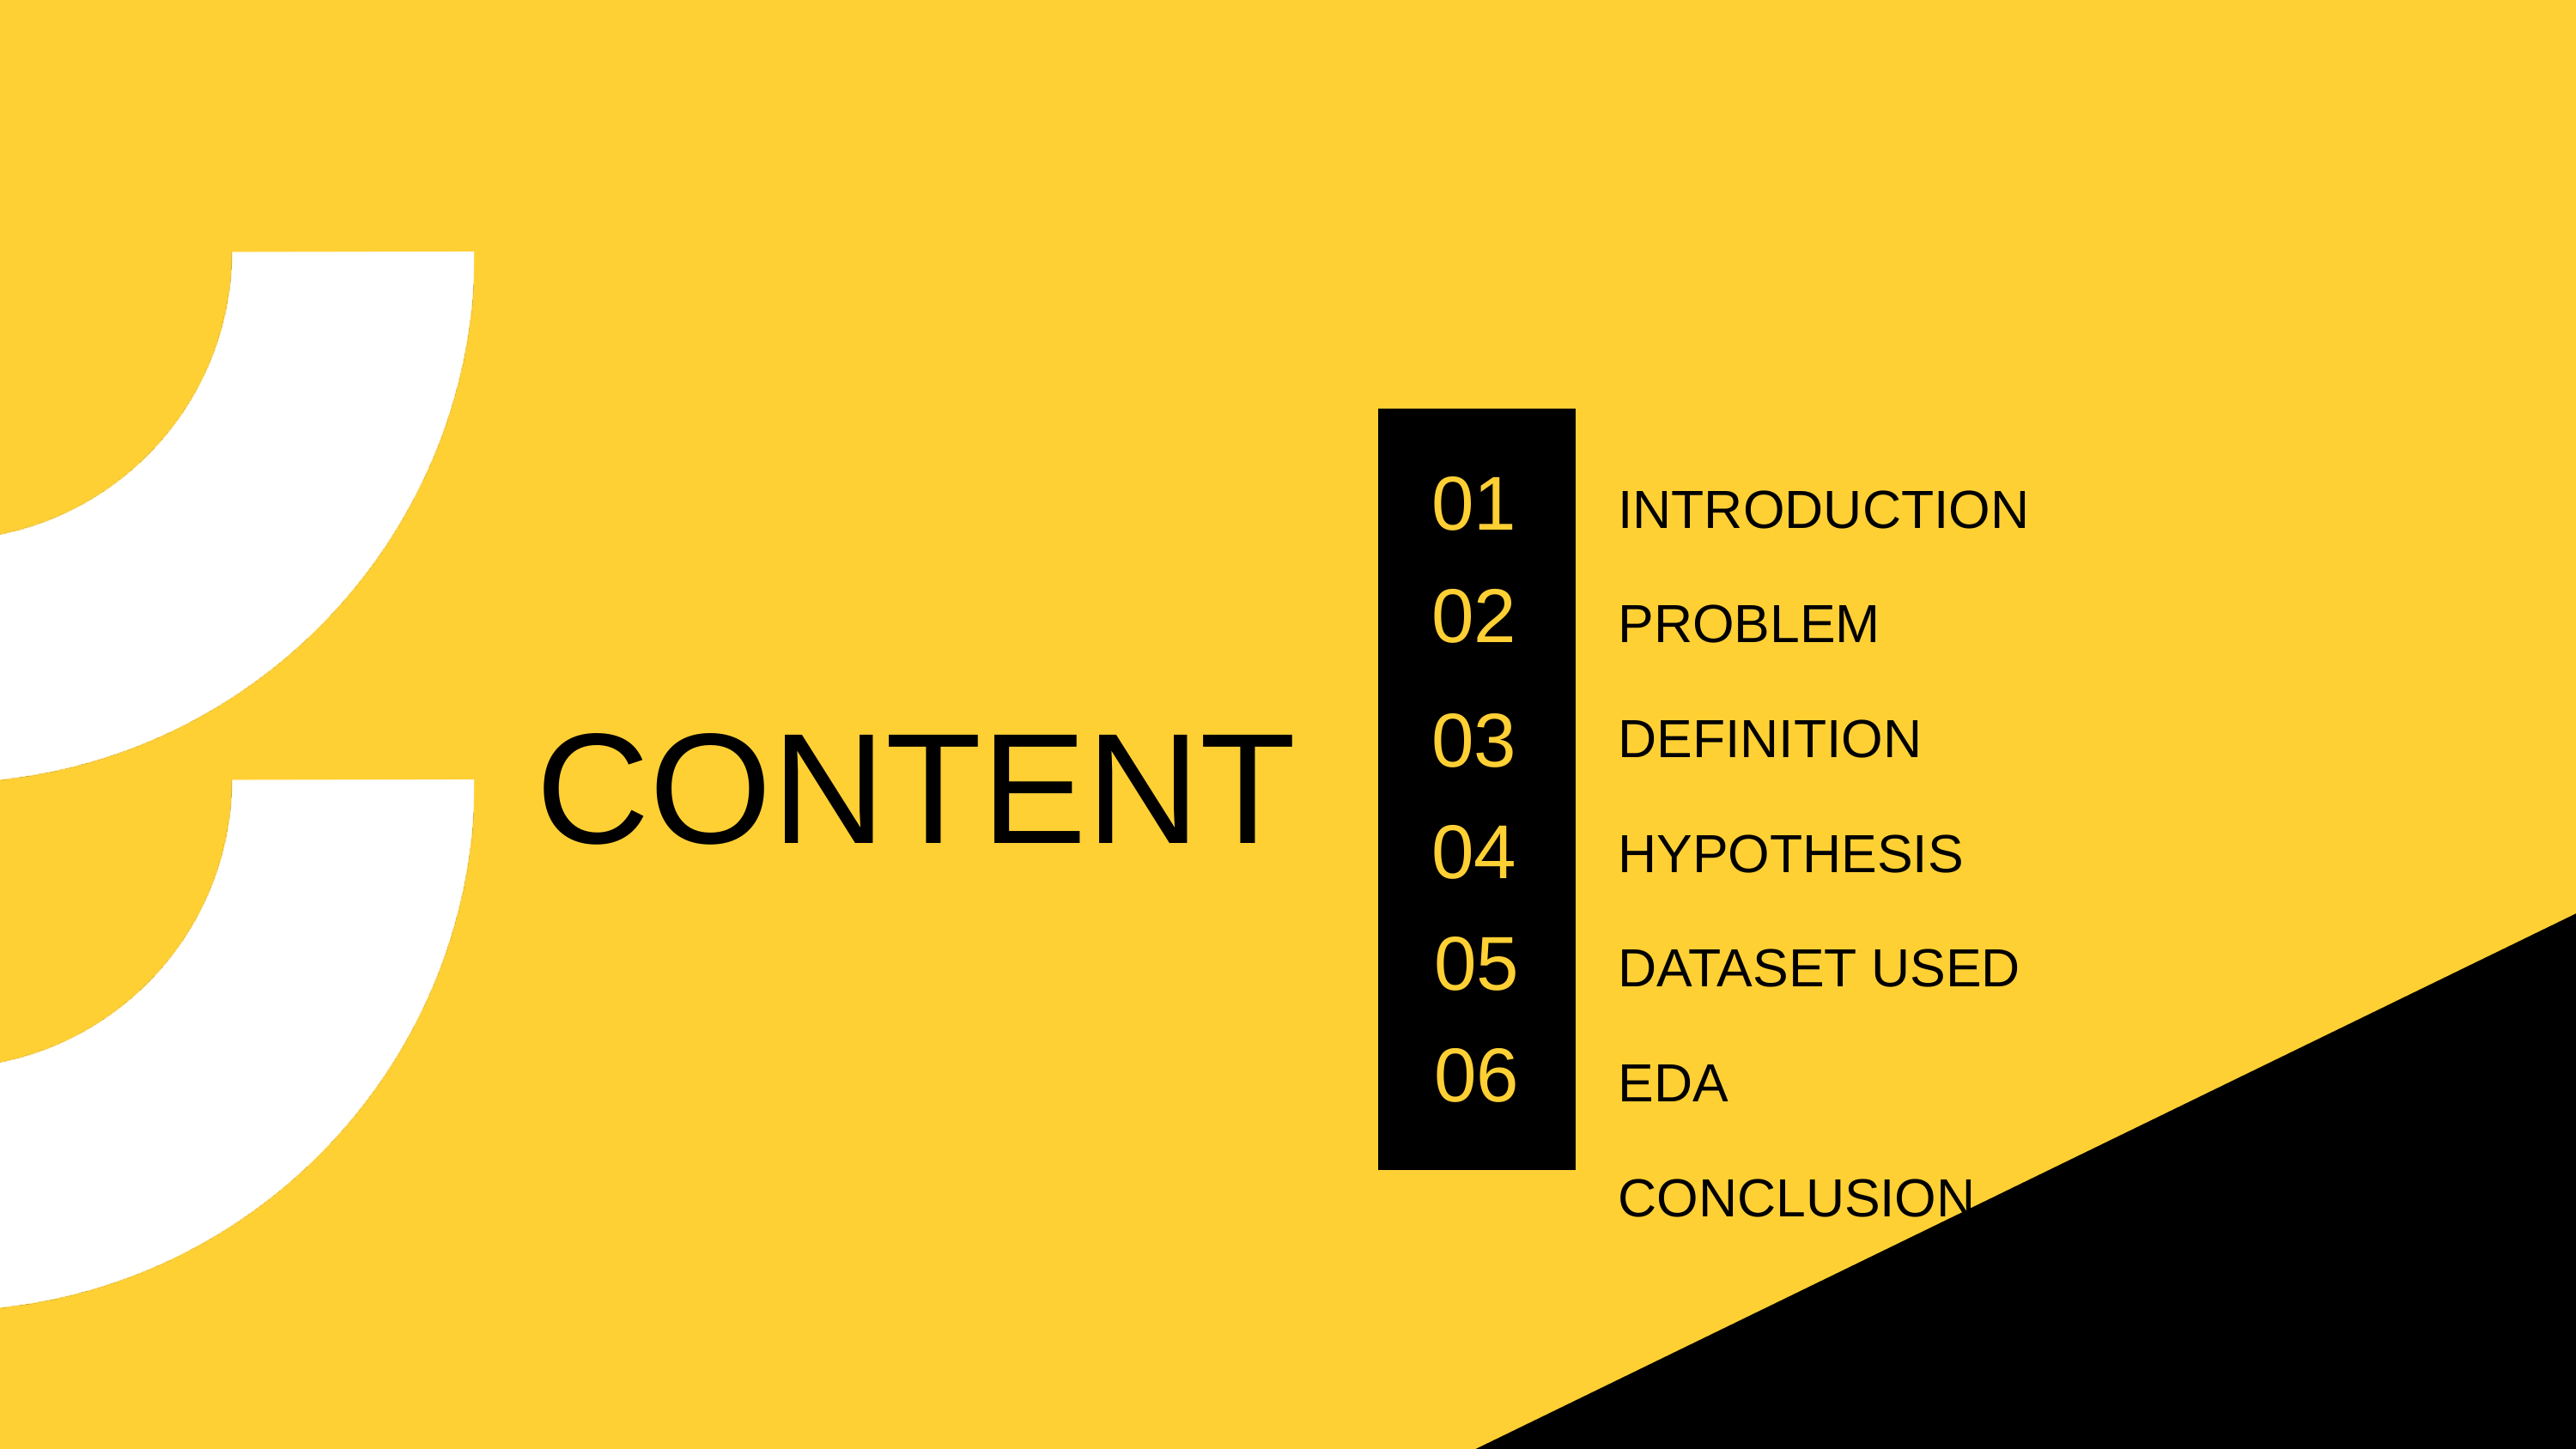

INTRODUCTION
PROBLEM DEFINITION
HYPOTHESIS
DATASET USED
EDA
CONCLUSION
01

02
CONTENT
03
04
05
06